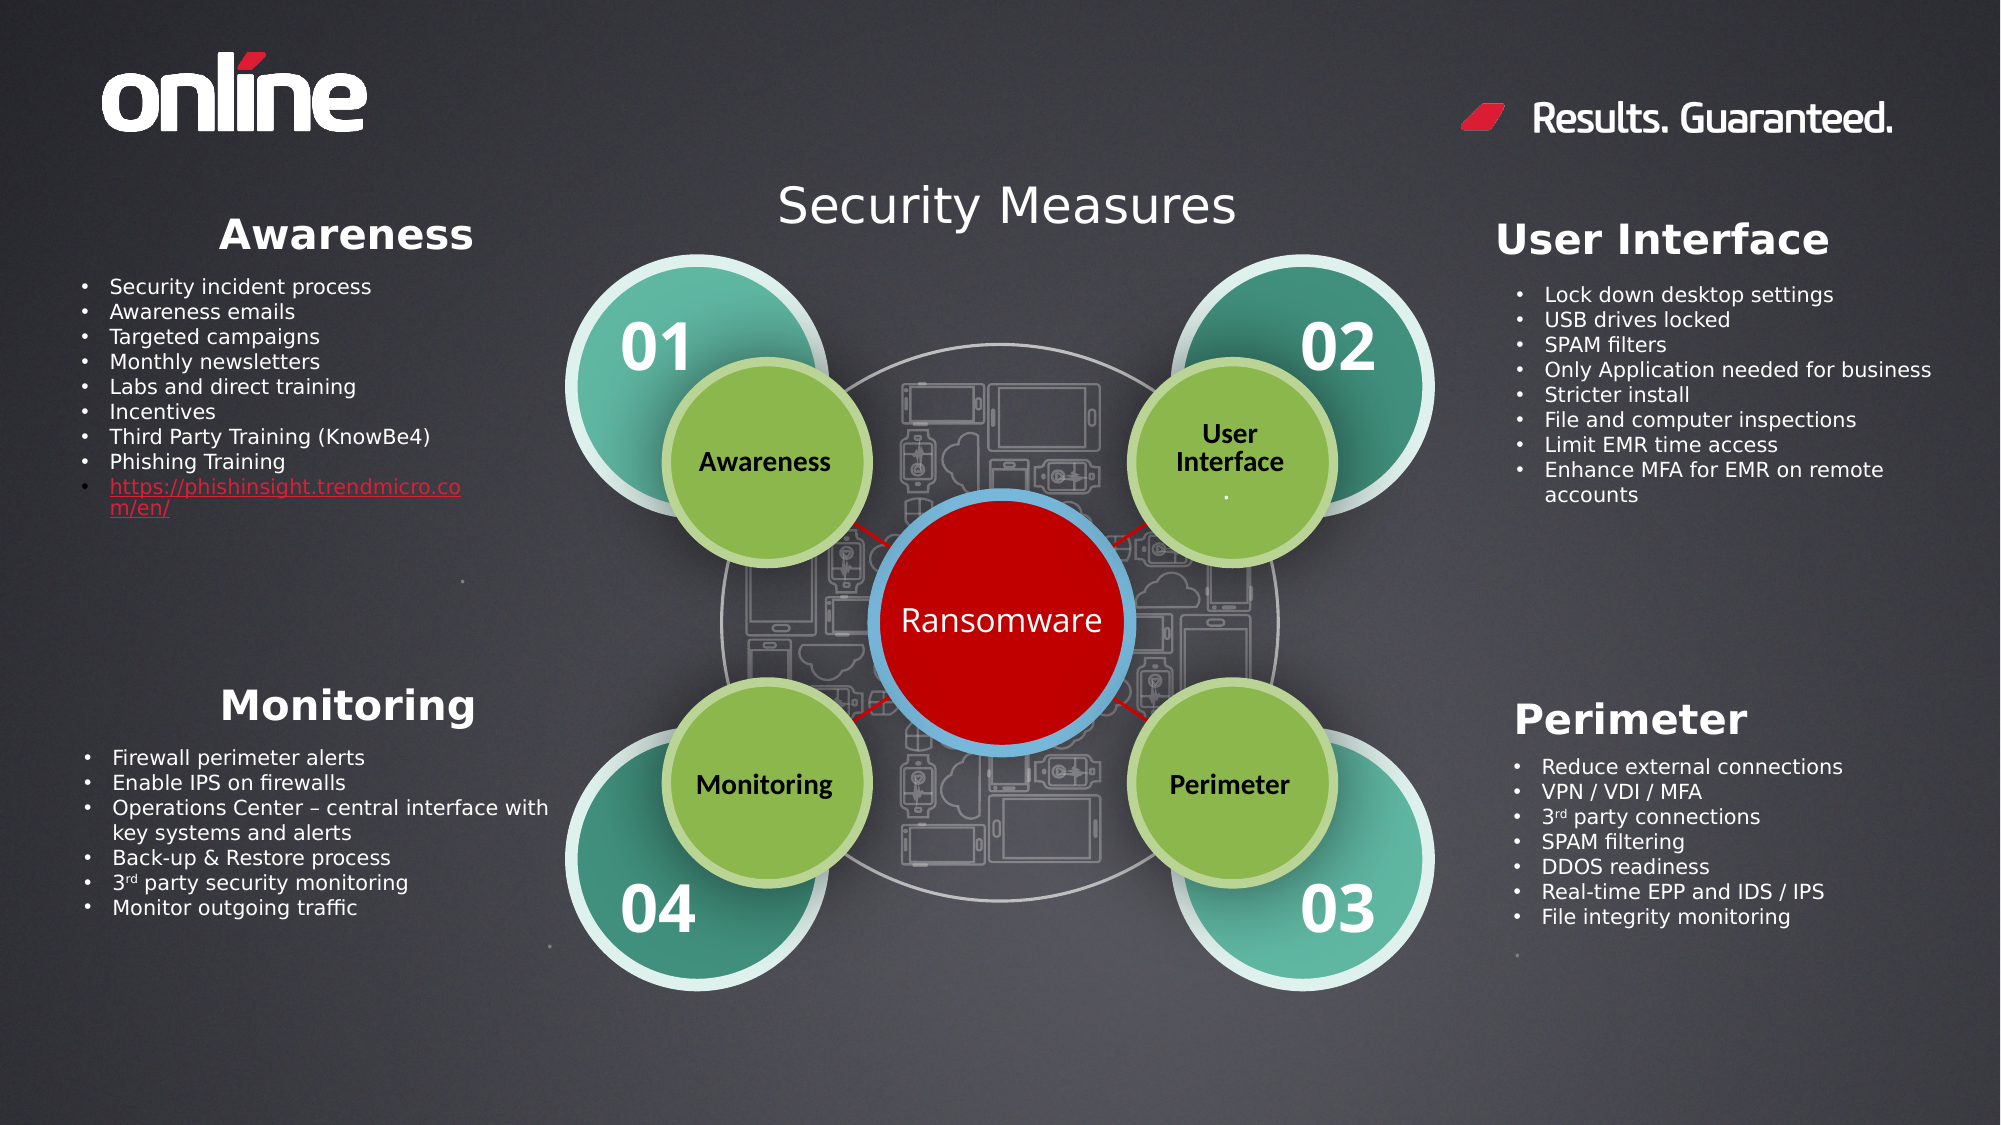

Security Measures
Awareness
User Interface

01
02

User Interface
.
Awareness

Ransomware

Monitoring
Perimeter
04
03
Security incident process
Awareness emails
Targeted campaigns
Monthly newsletters
Labs and direct training
Incentives
Third Party Training (KnowBe4)
Phishing Training
https://phishinsight.trendmicro.com/en/

.
Lock down desktop settings
USB drives locked
SPAM filters
Only Application needed for business
Stricter install
File and computer inspections
Limit EMR time access
Enhance MFA for EMR on remote accounts

Monitoring
Perimeter
Firewall perimeter alerts
Enable IPS on firewalls
Operations Center – central interface with key systems and alerts
Back-up & Restore process
3rd party security monitoring
Monitor outgoing traffic
.
Reduce external connections
VPN / VDI / MFA
3rd party connections
SPAM filtering
DDOS readiness
Real-time EPP and IDS / IPS
File integrity monitoring
.